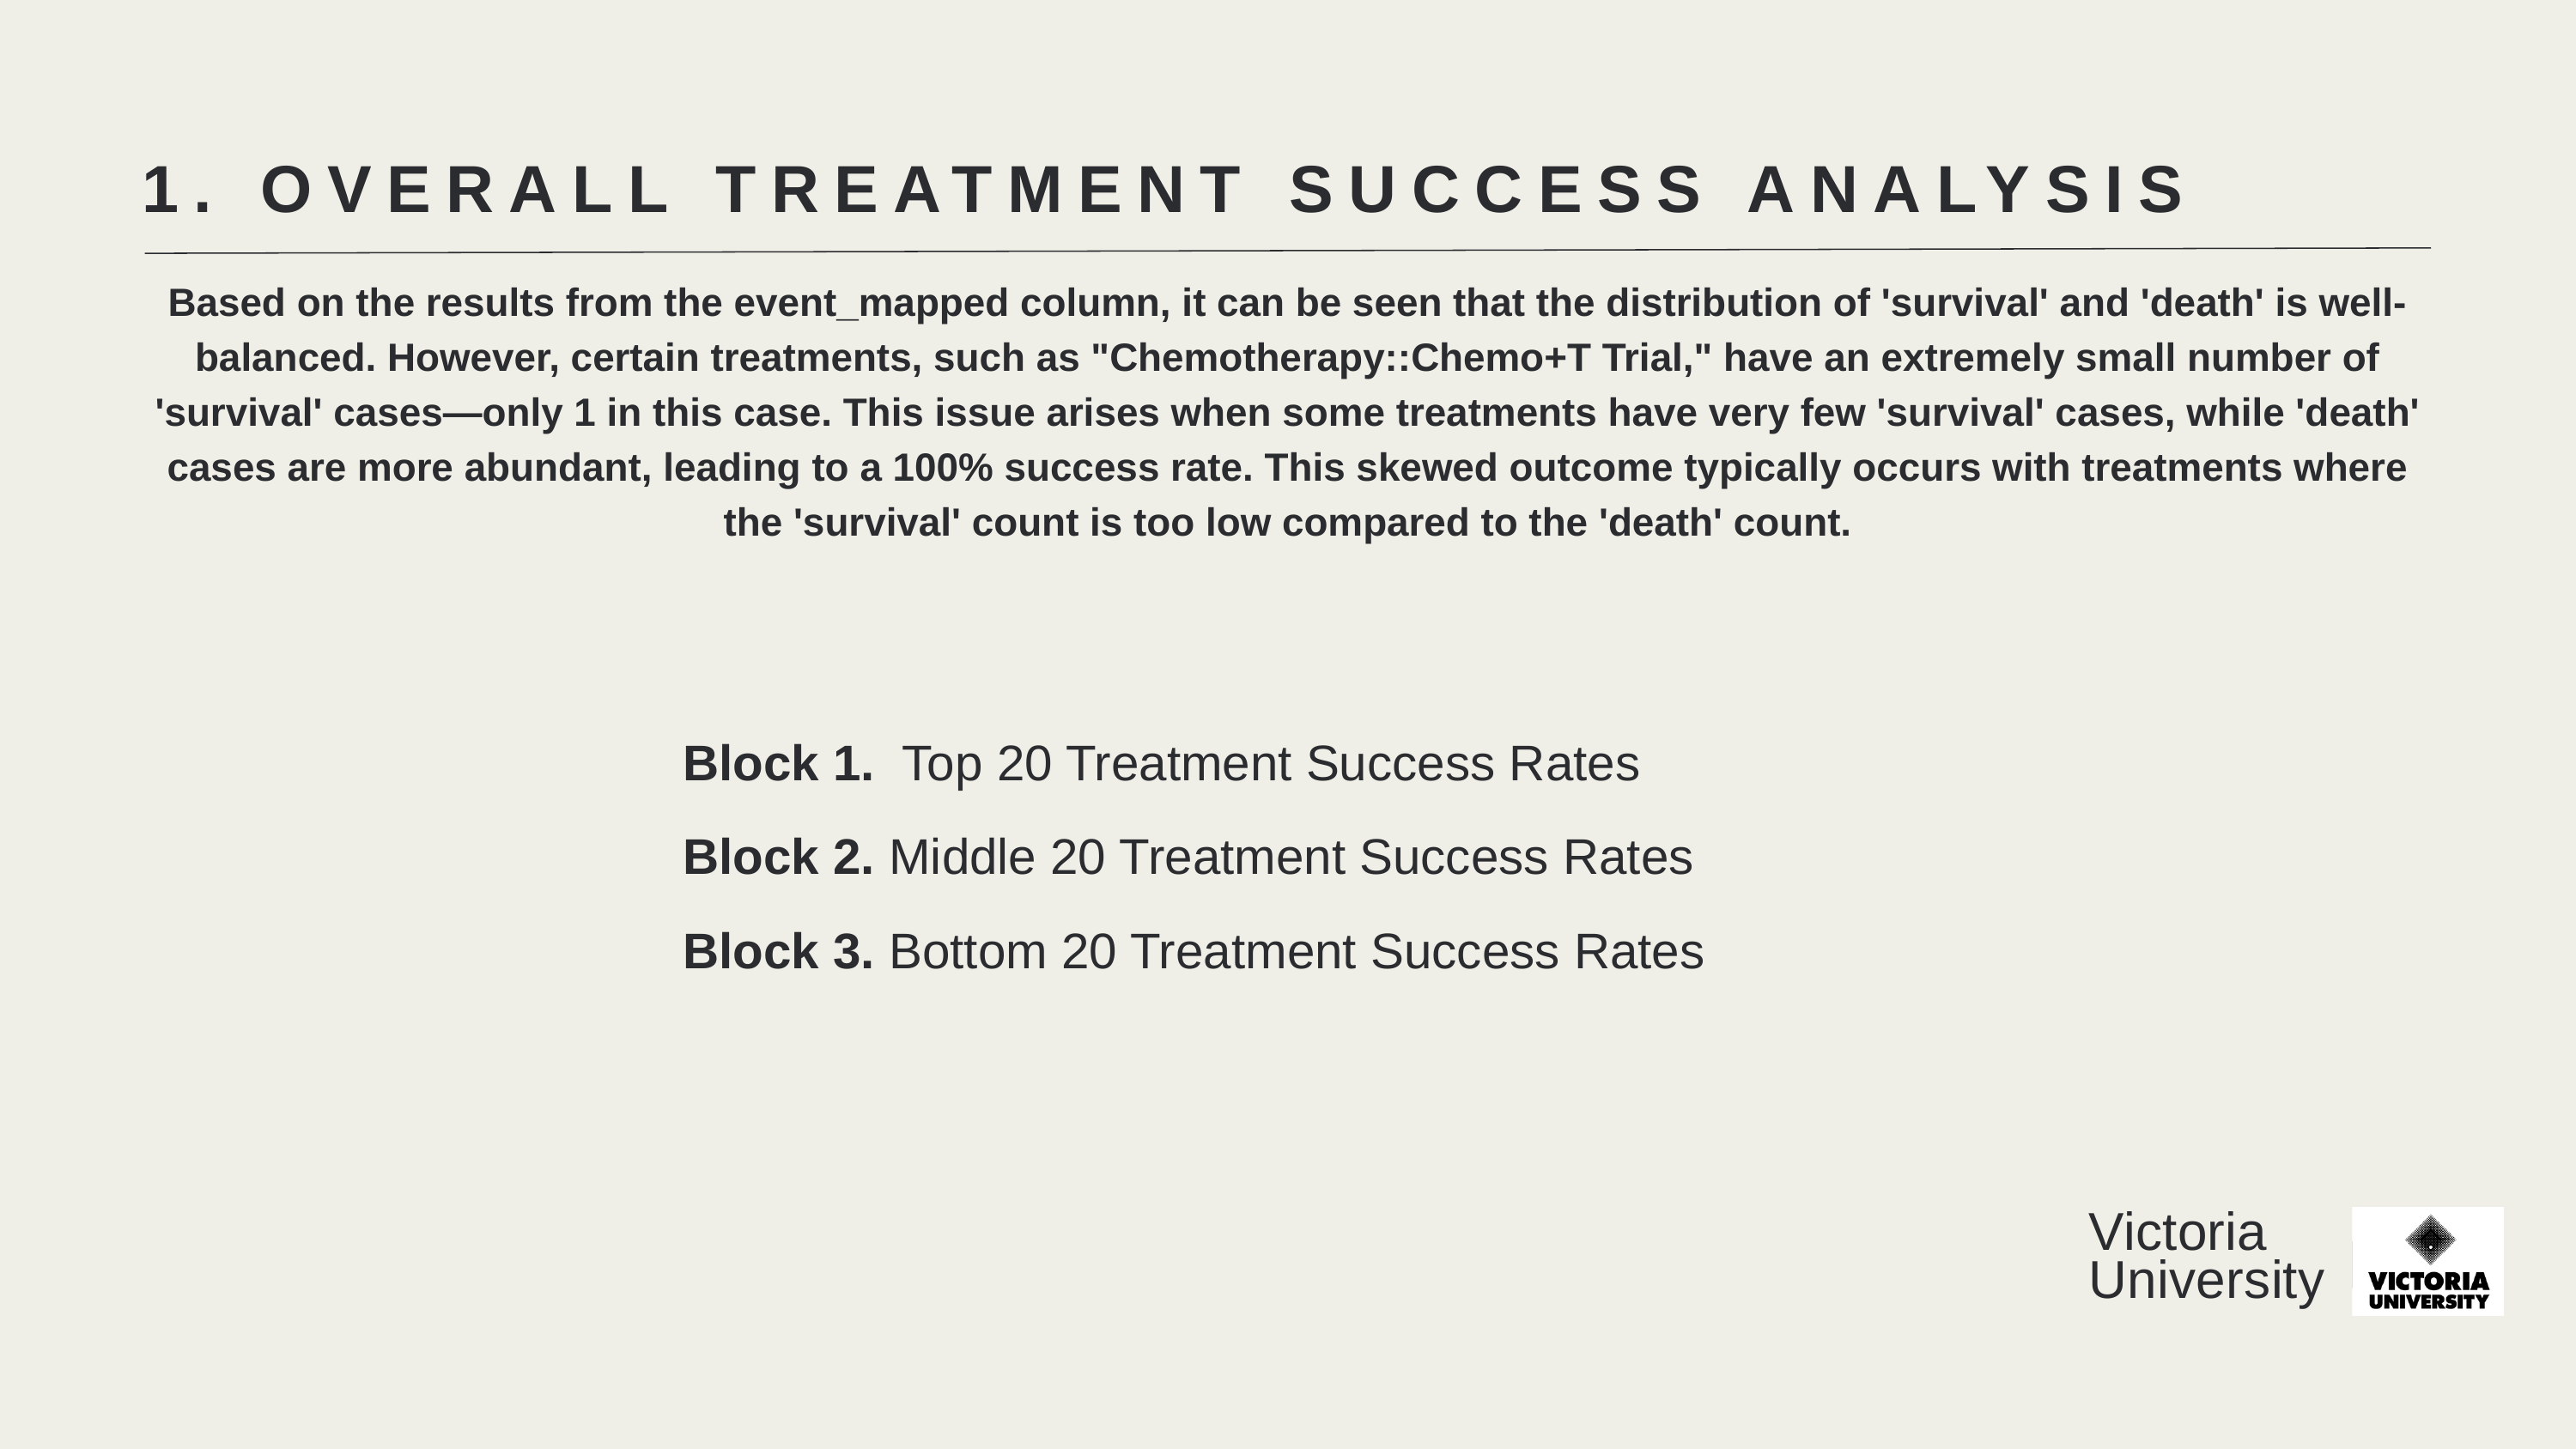

1. OVERALL TREATMENT SUCCESS ANALYSIS

Based on the results from the event_mapped column, it can be seen that the distribution of 'survival' and 'death' is well-balanced. However, certain treatments, such as "Chemotherapy::Chemo+T Trial," have an extremely small number of 'survival' cases—only 1 in this case. This issue arises when some treatments have very few 'survival' cases, while 'death' cases are more abundant, leading to a 100% success rate. This skewed outcome typically occurs with treatments where the 'survival' count is too low compared to the 'death' count.
Block 1.  Top 20 Treatment Success Rates
Block 2. Middle 20 Treatment Success Rates
Block 3. Bottom 20 Treatment Success Rates

Victoria
University